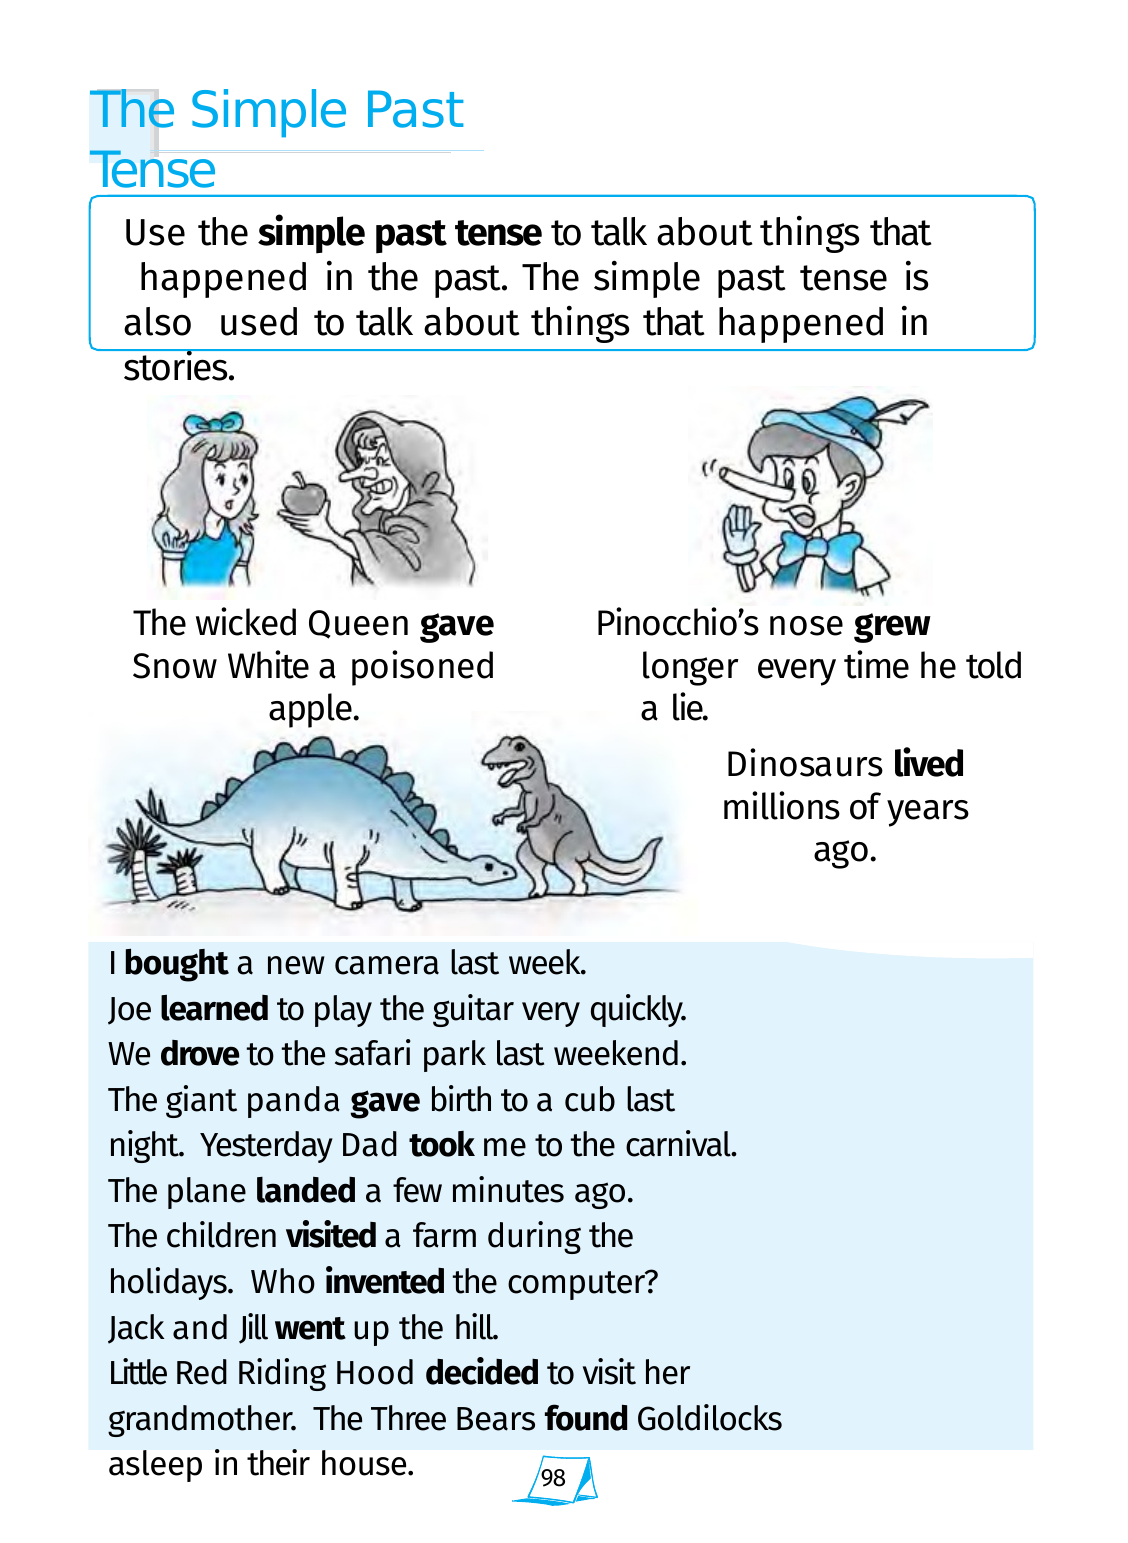

# The Simple Past Tense

Use the simple past tense to talk about things that  happened in the past. The simple past tense is also  used to talk about things that happened in stories.

The wicked Queen gave
Snow White a poisoned apple.
Pinocchio’s nose grew longer  every time he told a lie.

Dinosaurs lived
millions of years ago.

I bought a new camera last week.
Joe learned to play the guitar very quickly.  We drove to the safari park last weekend.
The giant panda gave birth to a cub last night.  Yesterday Dad took me to the carnival.
The plane landed a few minutes ago.
The children visited a farm during the holidays.  Who invented the computer?
Jack and Jill went up the hill.
Little Red Riding Hood decided to visit her grandmother.  The Three Bears found Goldilocks asleep in their house.
98